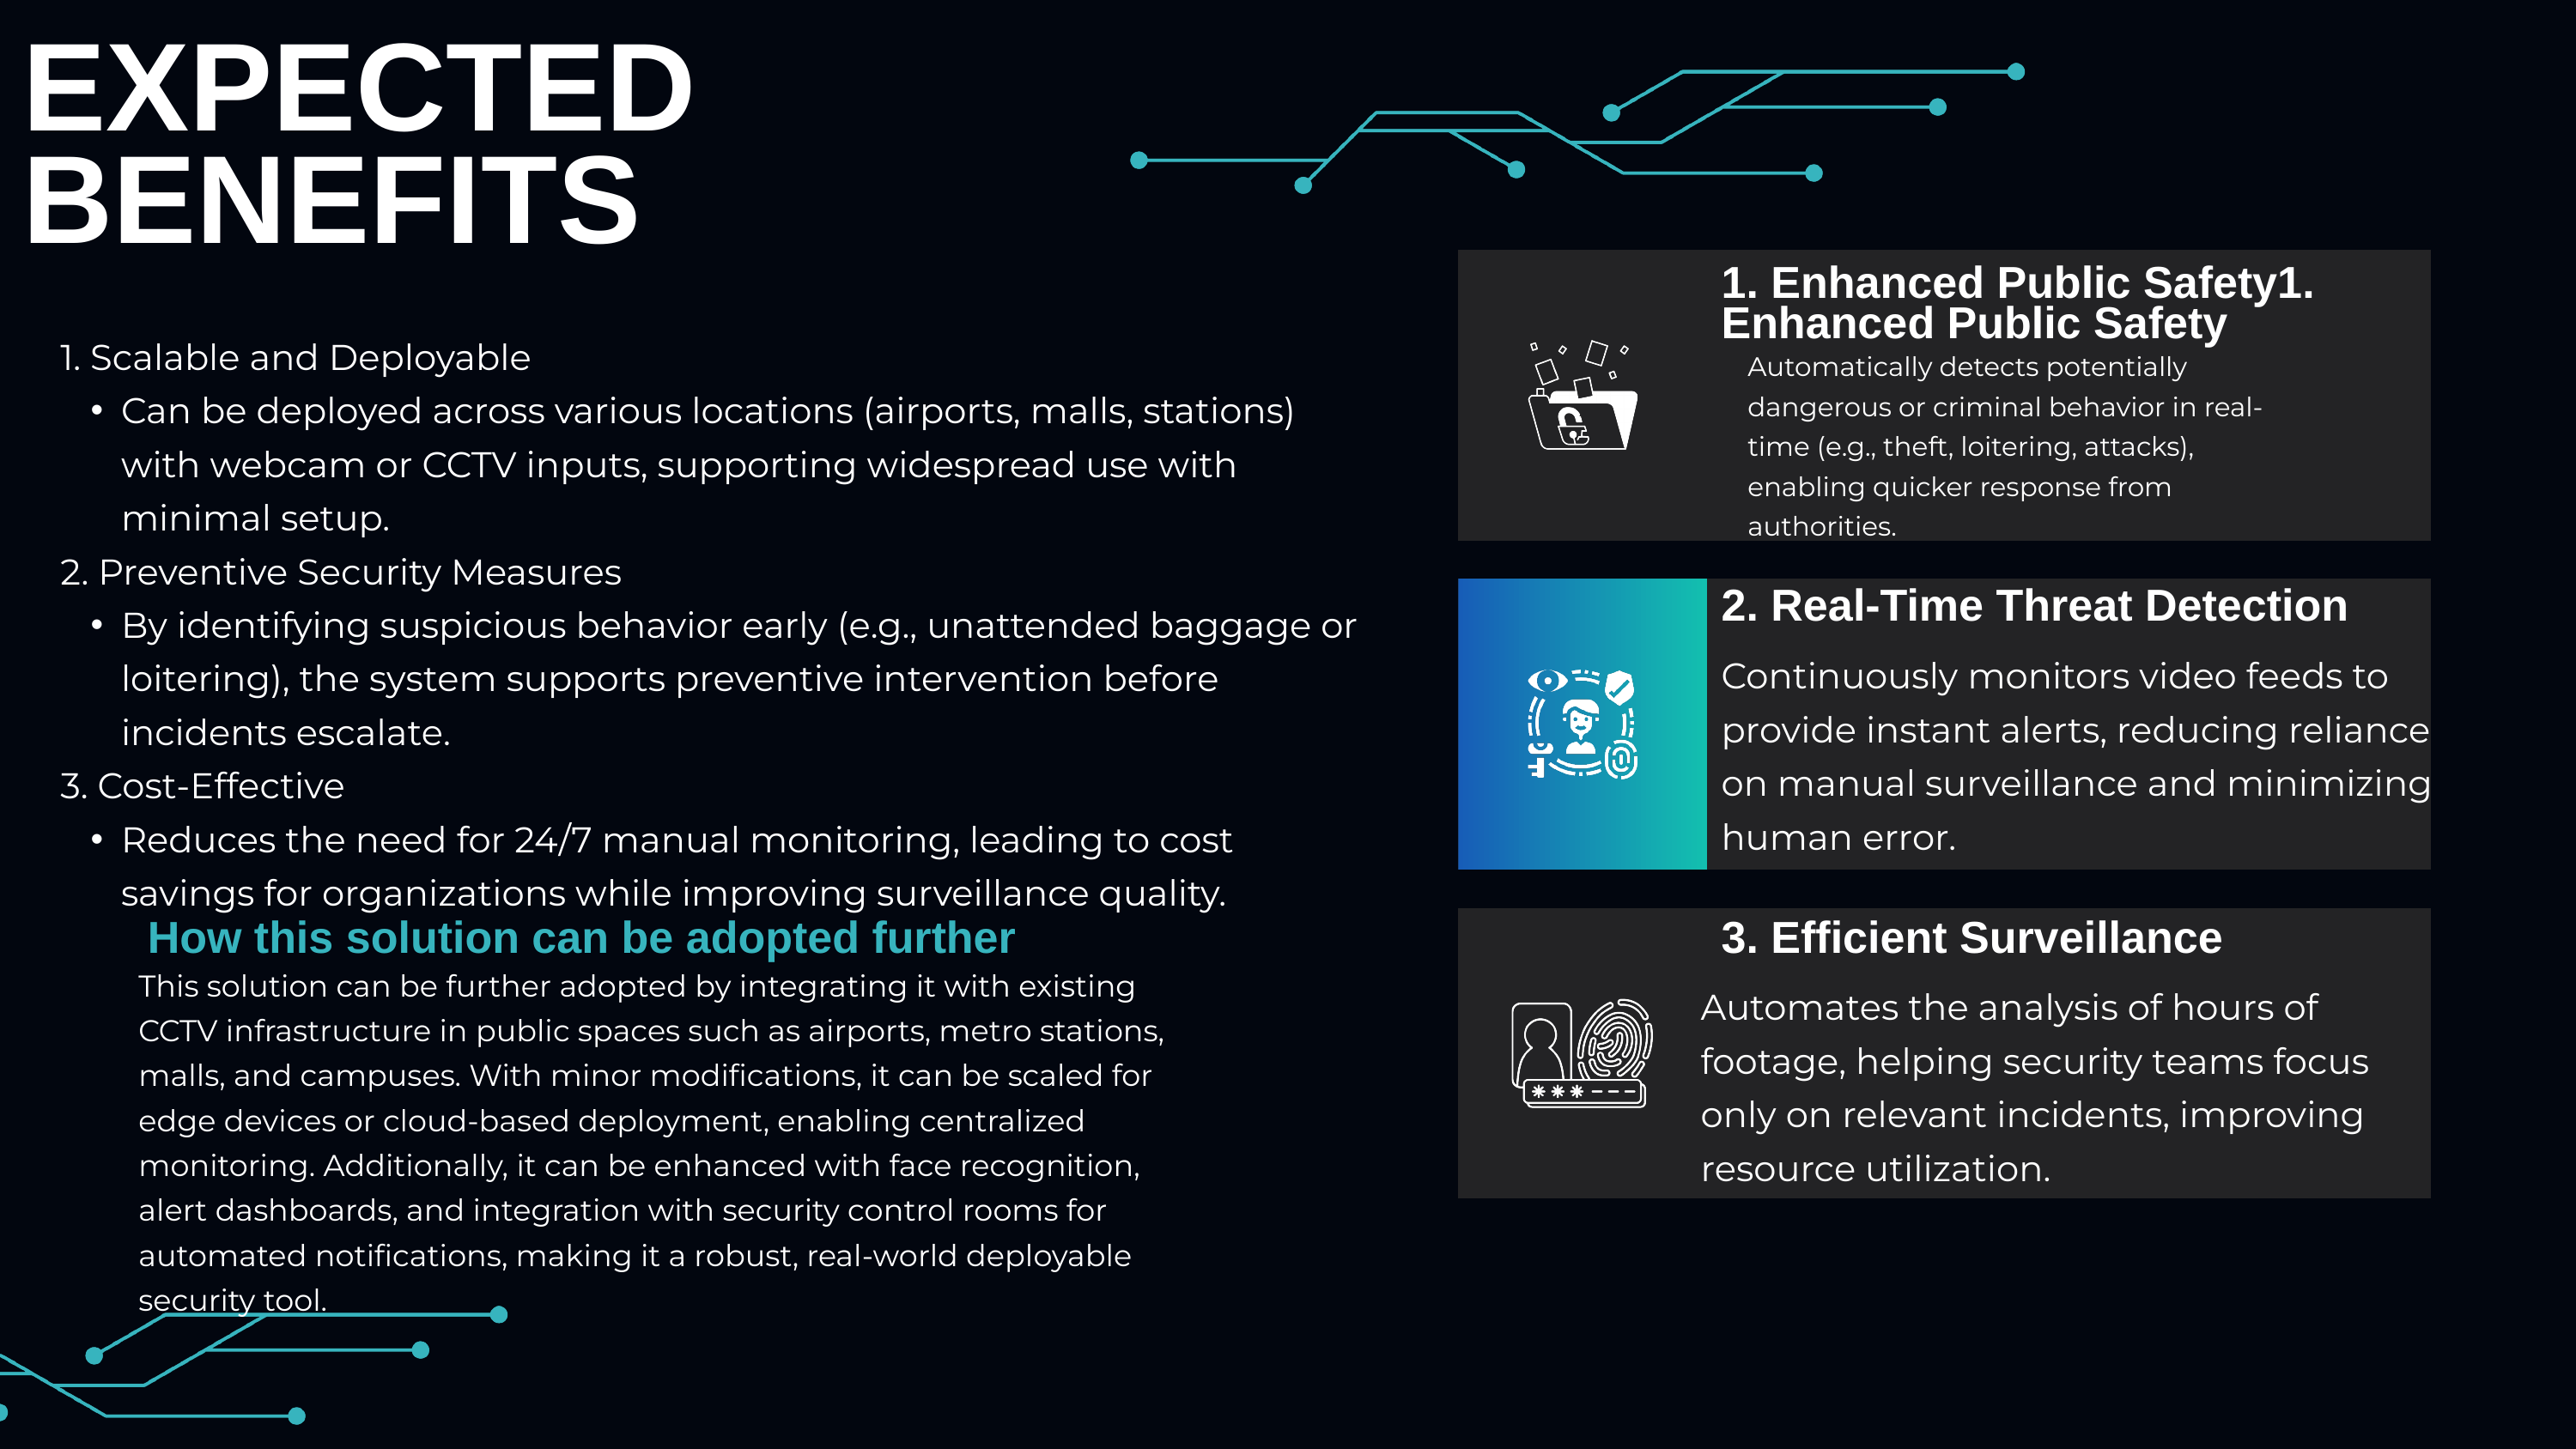

EXPECTED BENEFITS

1. Enhanced Public Safety1. Enhanced Public Safety
1. Scalable and Deployable
Can be deployed across various locations (airports, malls, stations) with webcam or CCTV inputs, supporting widespread use with minimal setup.
2. Preventive Security Measures
By identifying suspicious behavior early (e.g., unattended baggage or loitering), the system supports preventive intervention before incidents escalate.
3. Cost-Effective
Reduces the need for 24/7 manual monitoring, leading to cost savings for organizations while improving surveillance quality.

Automatically detects potentially dangerous or criminal behavior in real-time (e.g., theft, loitering, attacks), enabling quicker response from authorities.

2. Real-Time Threat Detection
Continuously monitors video feeds to provide instant alerts, reducing reliance on manual surveillance and minimizing human error.

How this solution can be adopted further
3. Efficient Surveillance
This solution can be further adopted by integrating it with existing CCTV infrastructure in public spaces such as airports, metro stations, malls, and campuses. With minor modifications, it can be scaled for edge devices or cloud-based deployment, enabling centralized monitoring. Additionally, it can be enhanced with face recognition, alert dashboards, and integration with security control rooms for automated notifications, making it a robust, real-world deployable security tool.

Automates the analysis of hours of footage, helping security teams focus only on relevant incidents, improving resource utilization.